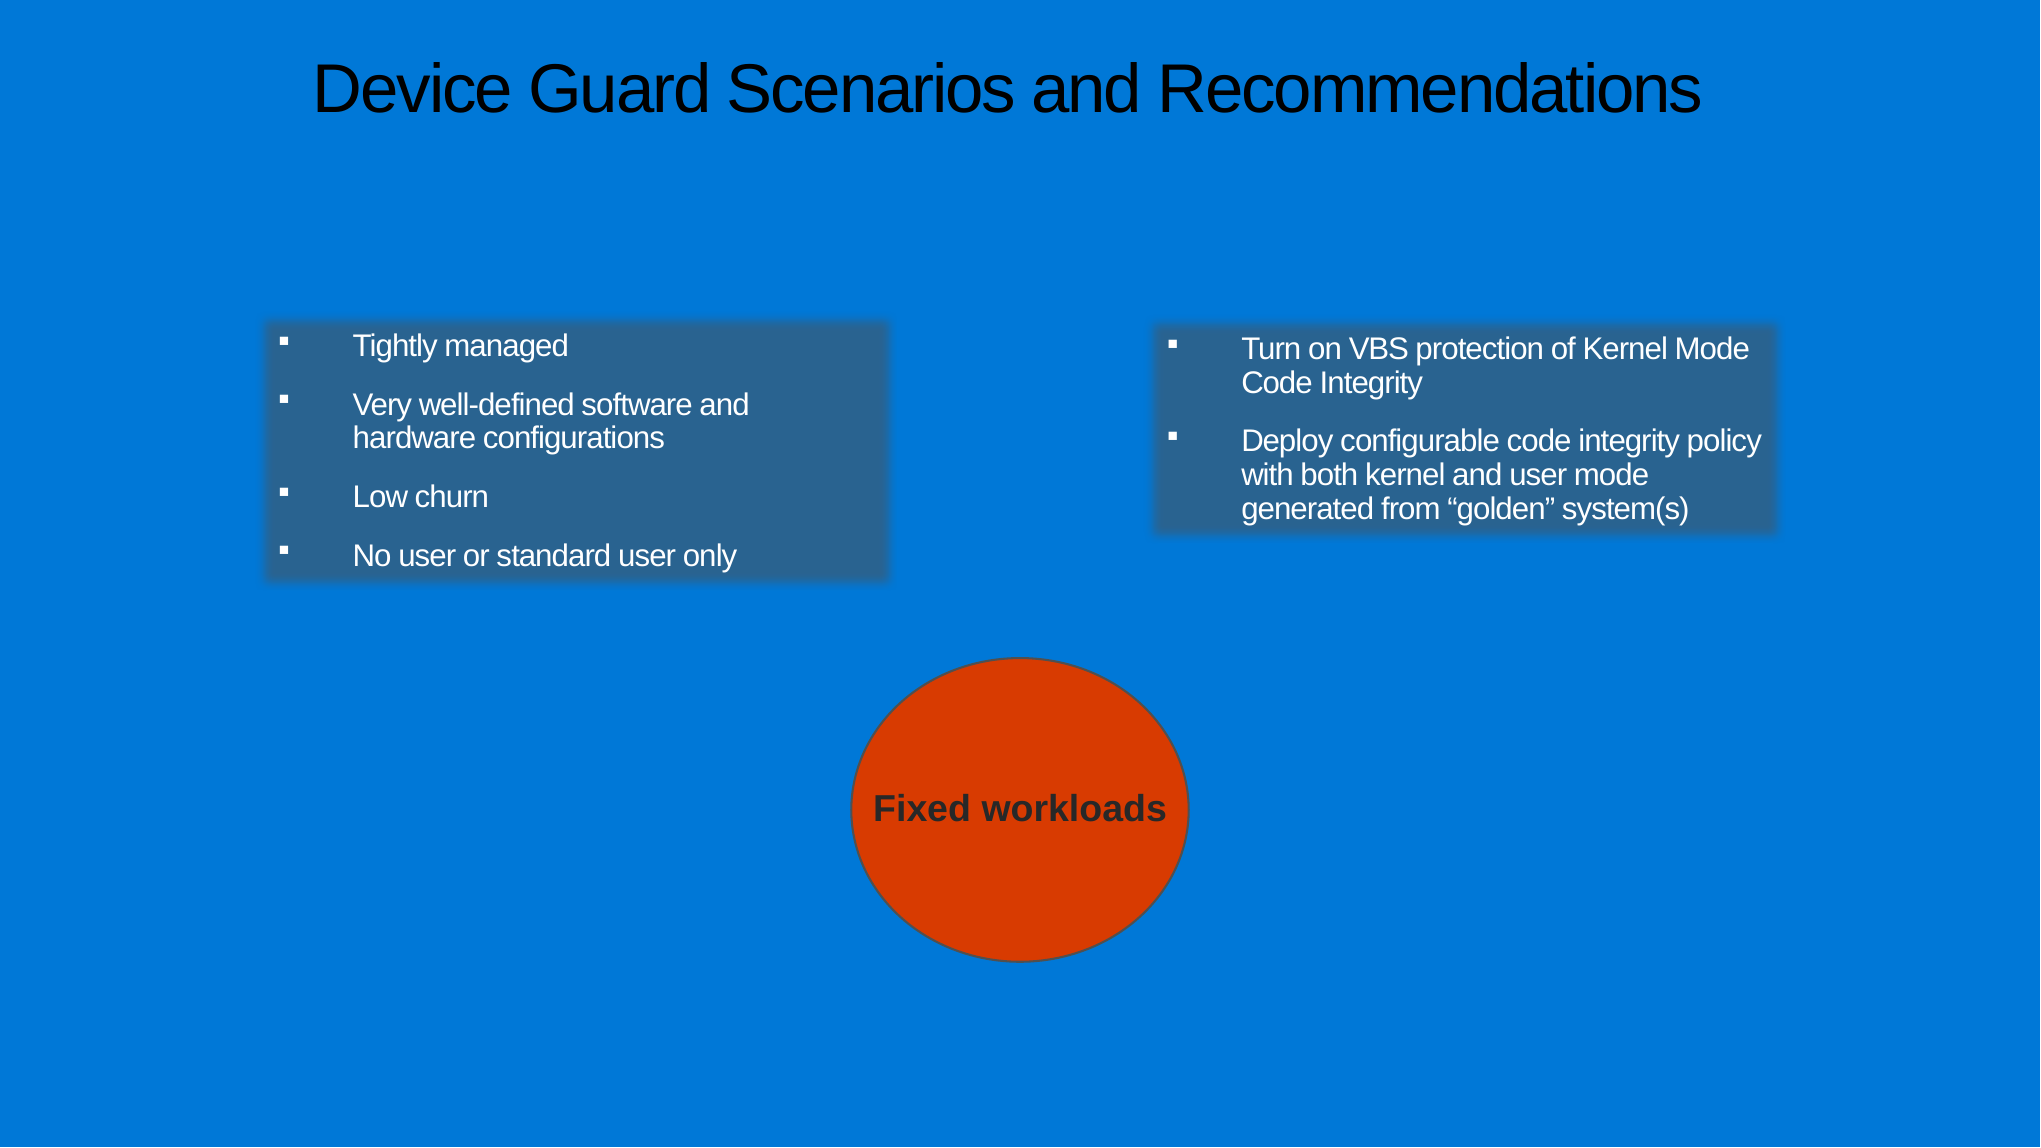

# Device Guard Scenarios and Recommendations
Tightly managed
Very well-defined software and hardware configurations
Low churn
No user or standard user only
Turn on VBS protection of Kernel Mode Code Integrity
Deploy configurable code integrity policy with both kernel and user mode generated from “golden” system(s)

Fixed workloads